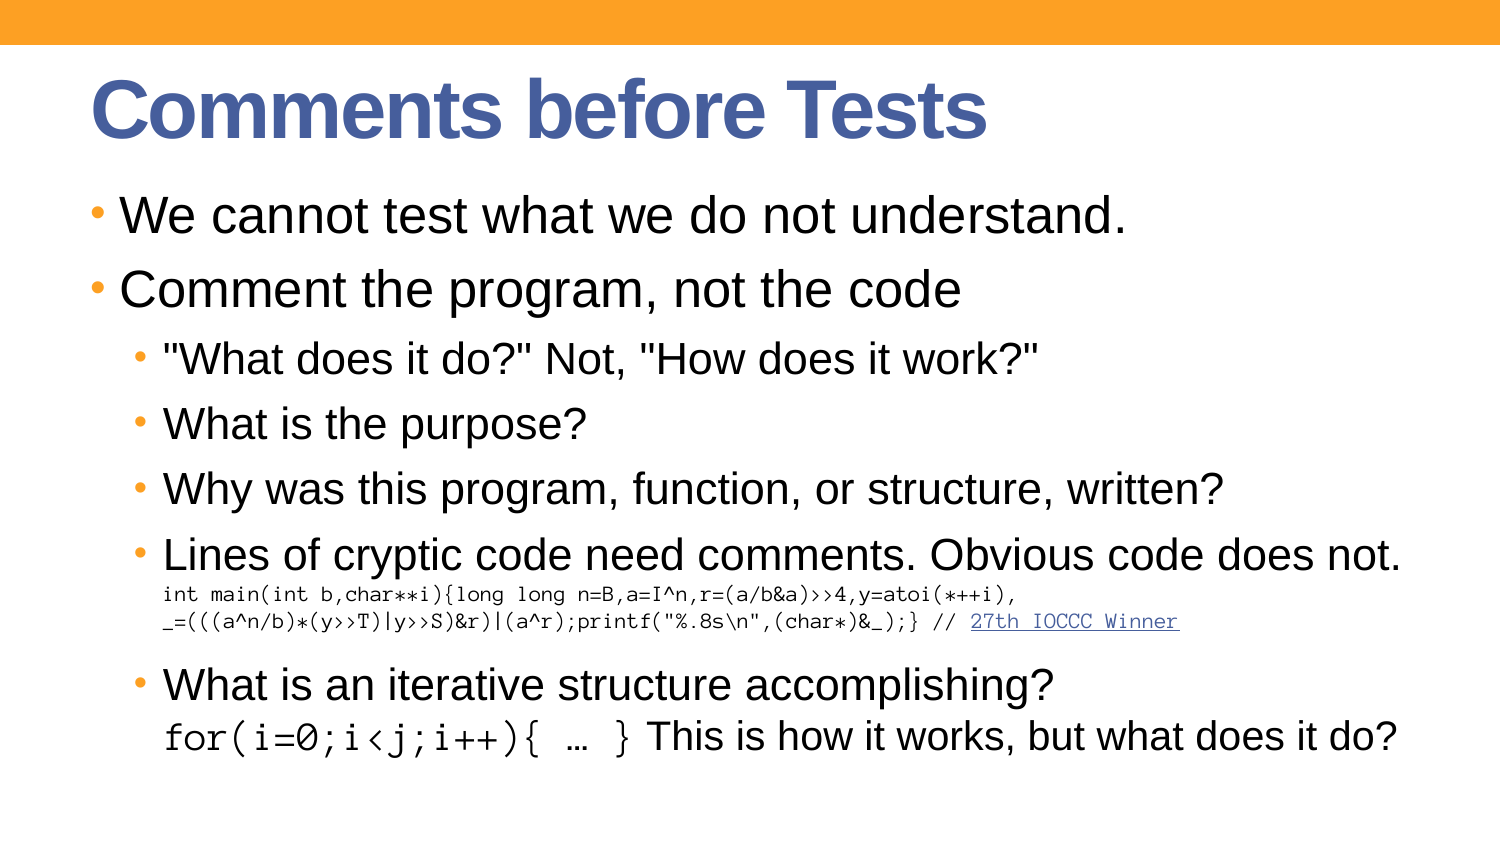

# Comments before Tests
We cannot test what we do not understand.
Comment the program, not the code
"What does it do?" Not, "How does it work?"
What is the purpose?
Why was this program, function, or structure, written?
Lines of cryptic code need comments. Obvious code does not.
int main(int b,char**i){long long n=B,a=I^n,r=(a/b&a)>>4,y=atoi(*++i),
_=(((a^n/b)*(y>>T)|y>>S)&r)|(a^r);printf("%.8s\n",(char*)&_);} // 27th IOCCC Winner
What is an iterative structure accomplishing?
for(i=0;i<j;i++){ … } This is how it works, but what does it do?